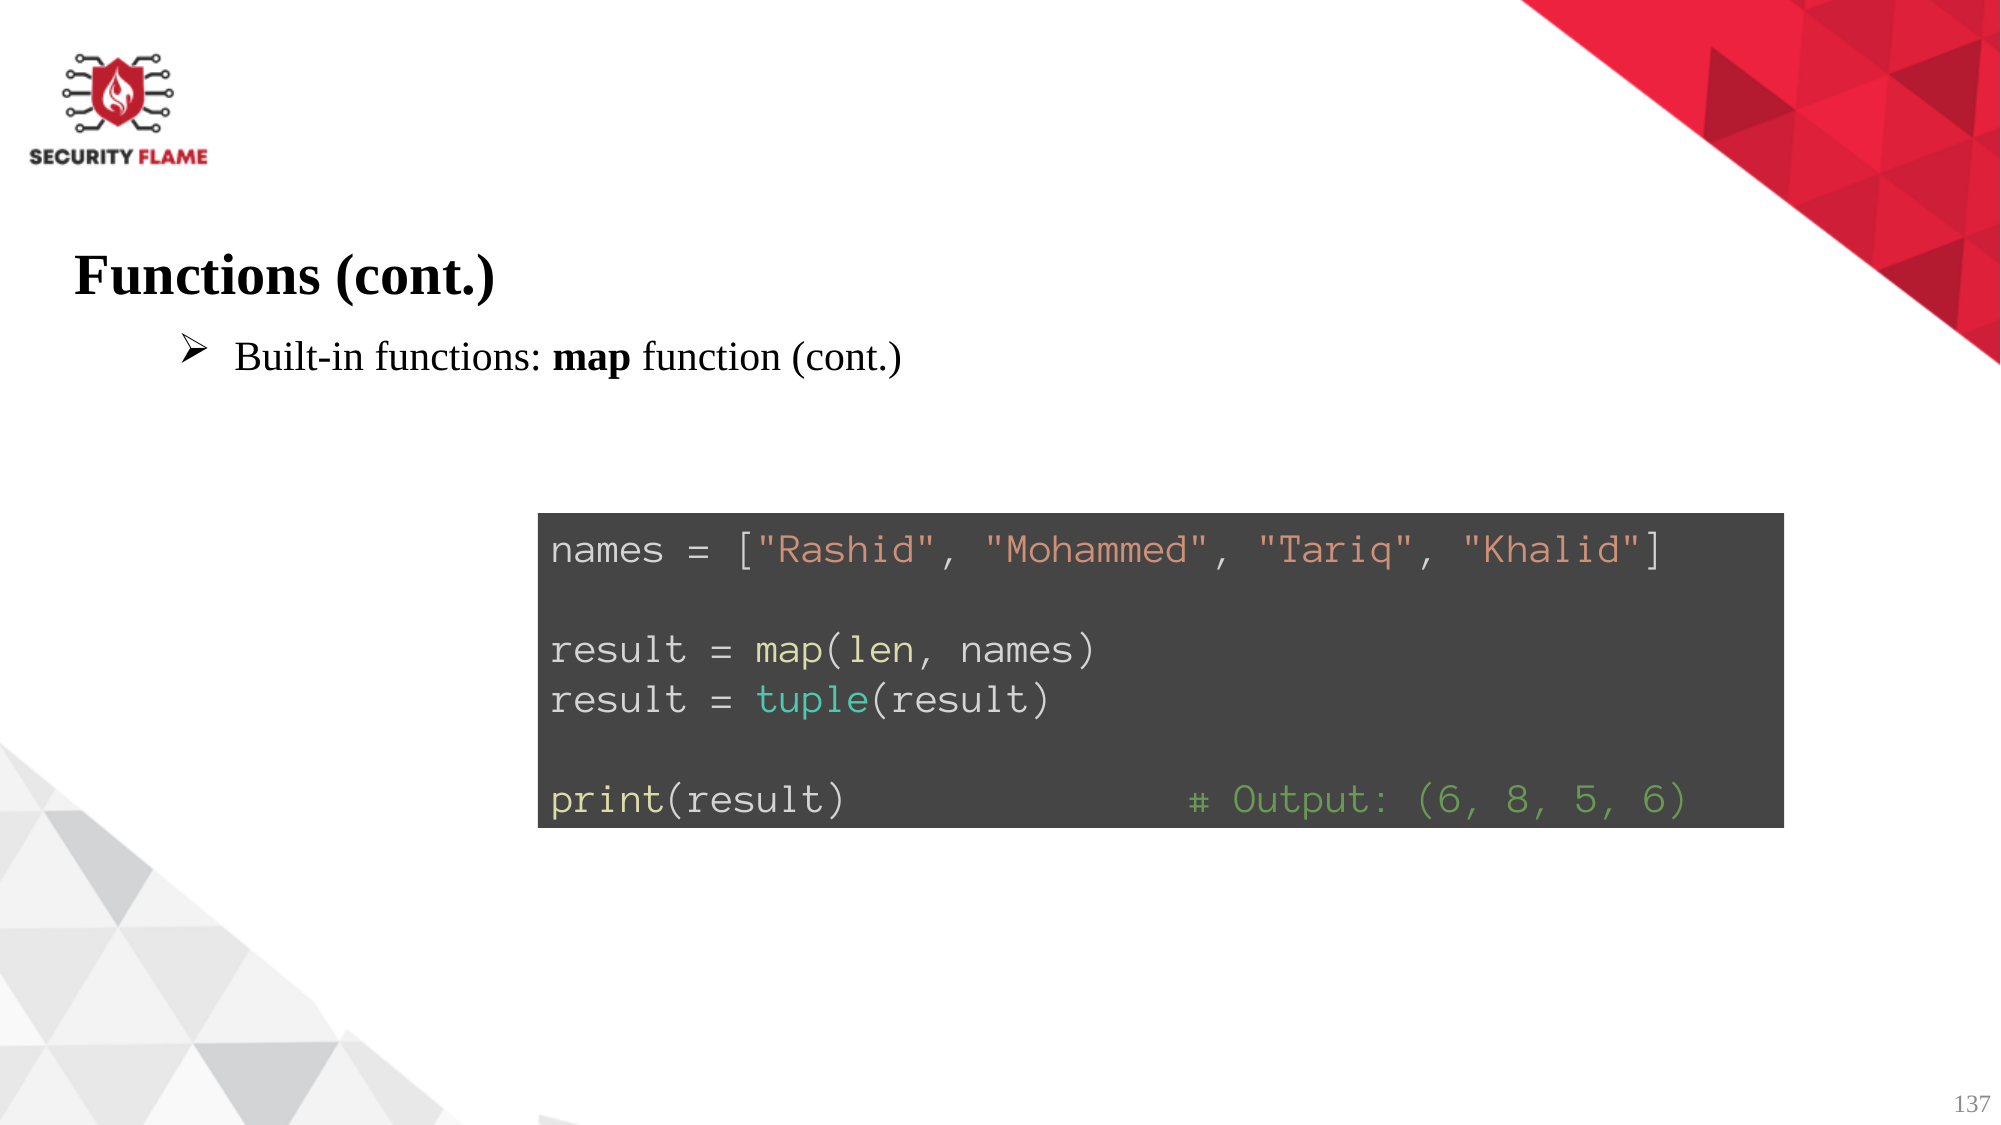

Functions (cont.)
Built-in functions: map function (cont.)
names = ["Rashid", "Mohammed", "Tariq", "Khalid"]
result = map(len, names)
result = tuple(result)
print(result)               # Output: (6, 8, 5, 6)
137